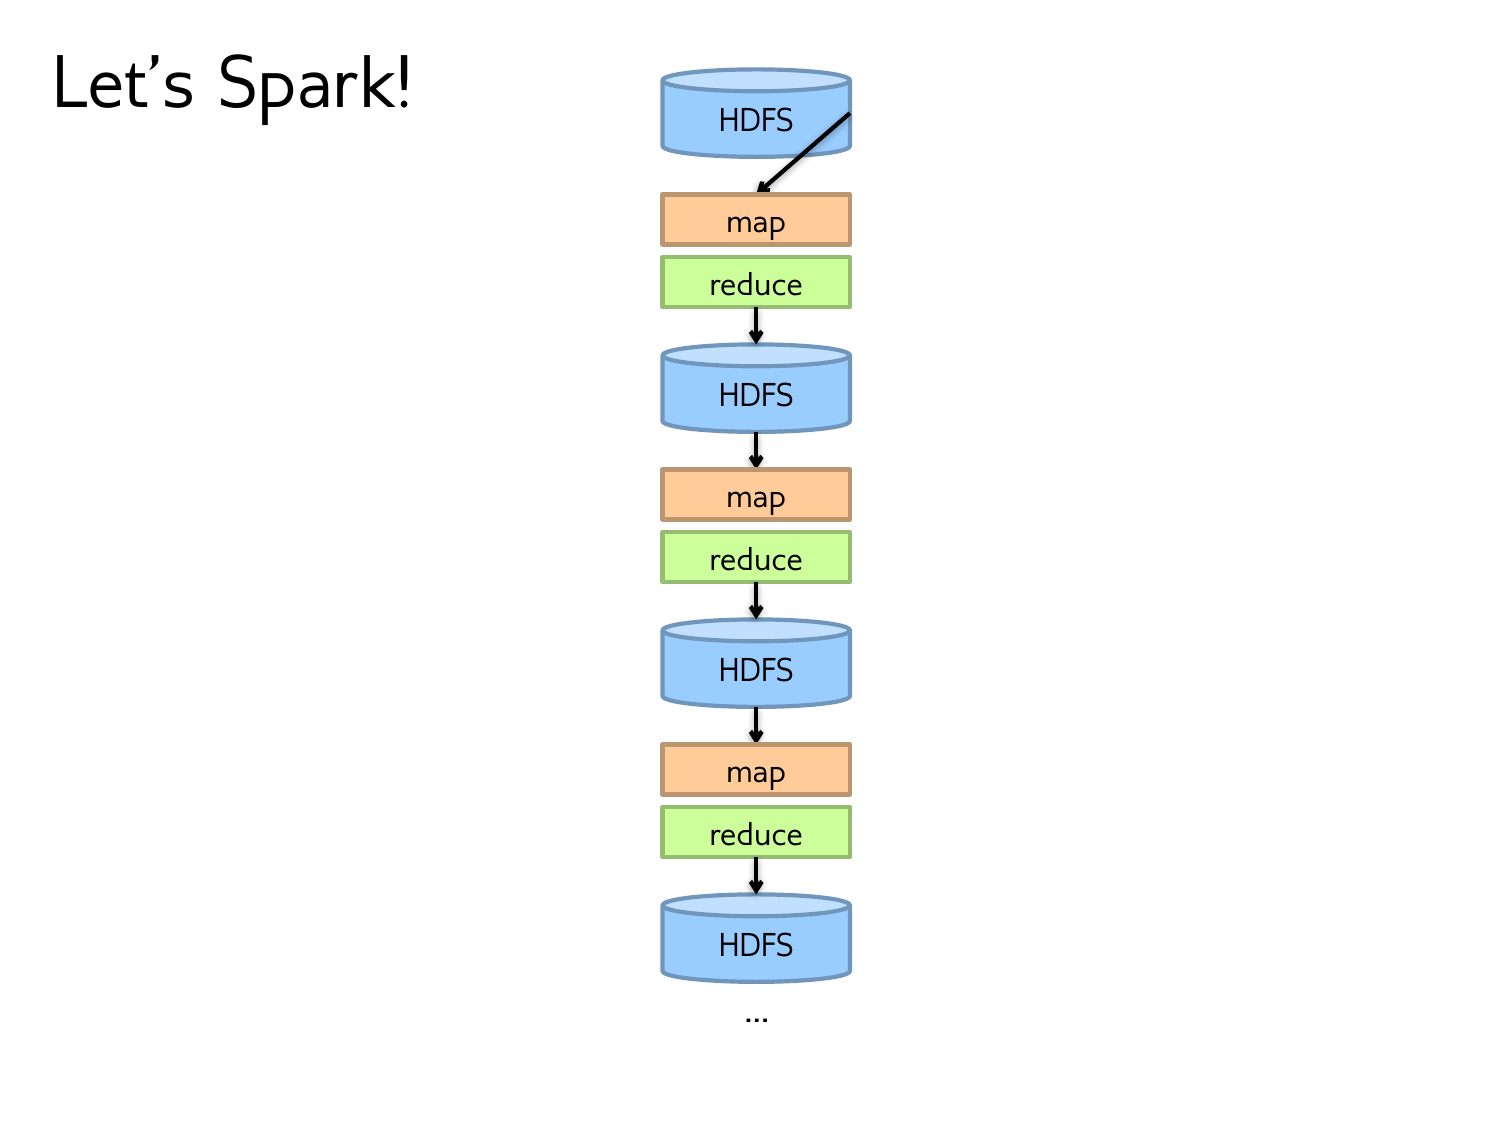

Let’s Spark!
HDFS
map
reduce
HDFS
map
reduce
HDFS
map
reduce
HDFS
…